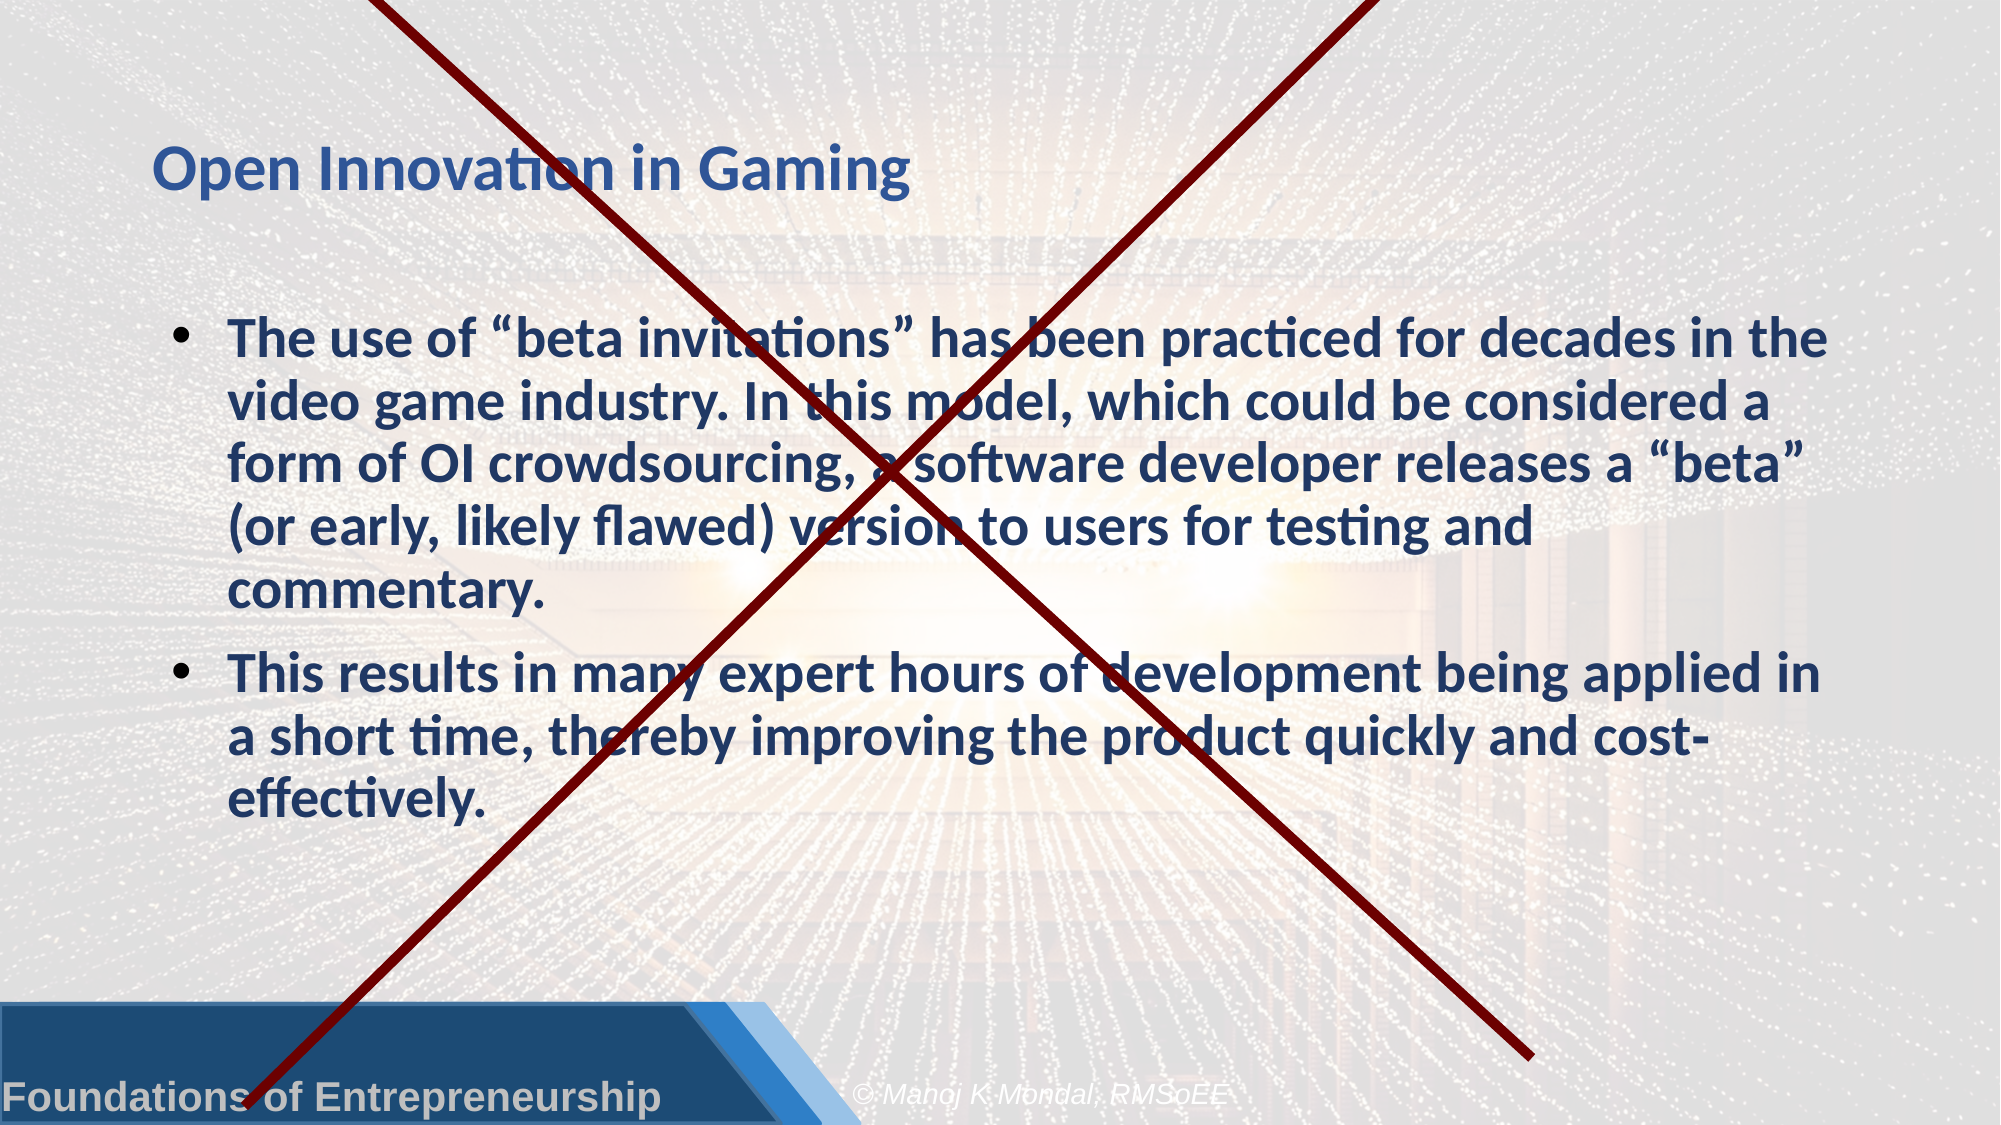

# Open Innovation in Gaming
The use of “beta invitations” has been practiced for decades in the video game industry. In this model, which could be considered a form of OI crowdsourcing, a software developer releases a “beta” (or early, likely flawed) version to users for testing and commentary.
This results in many expert hours of development being applied in a short time, thereby improving the product quickly and cost‐effectively.